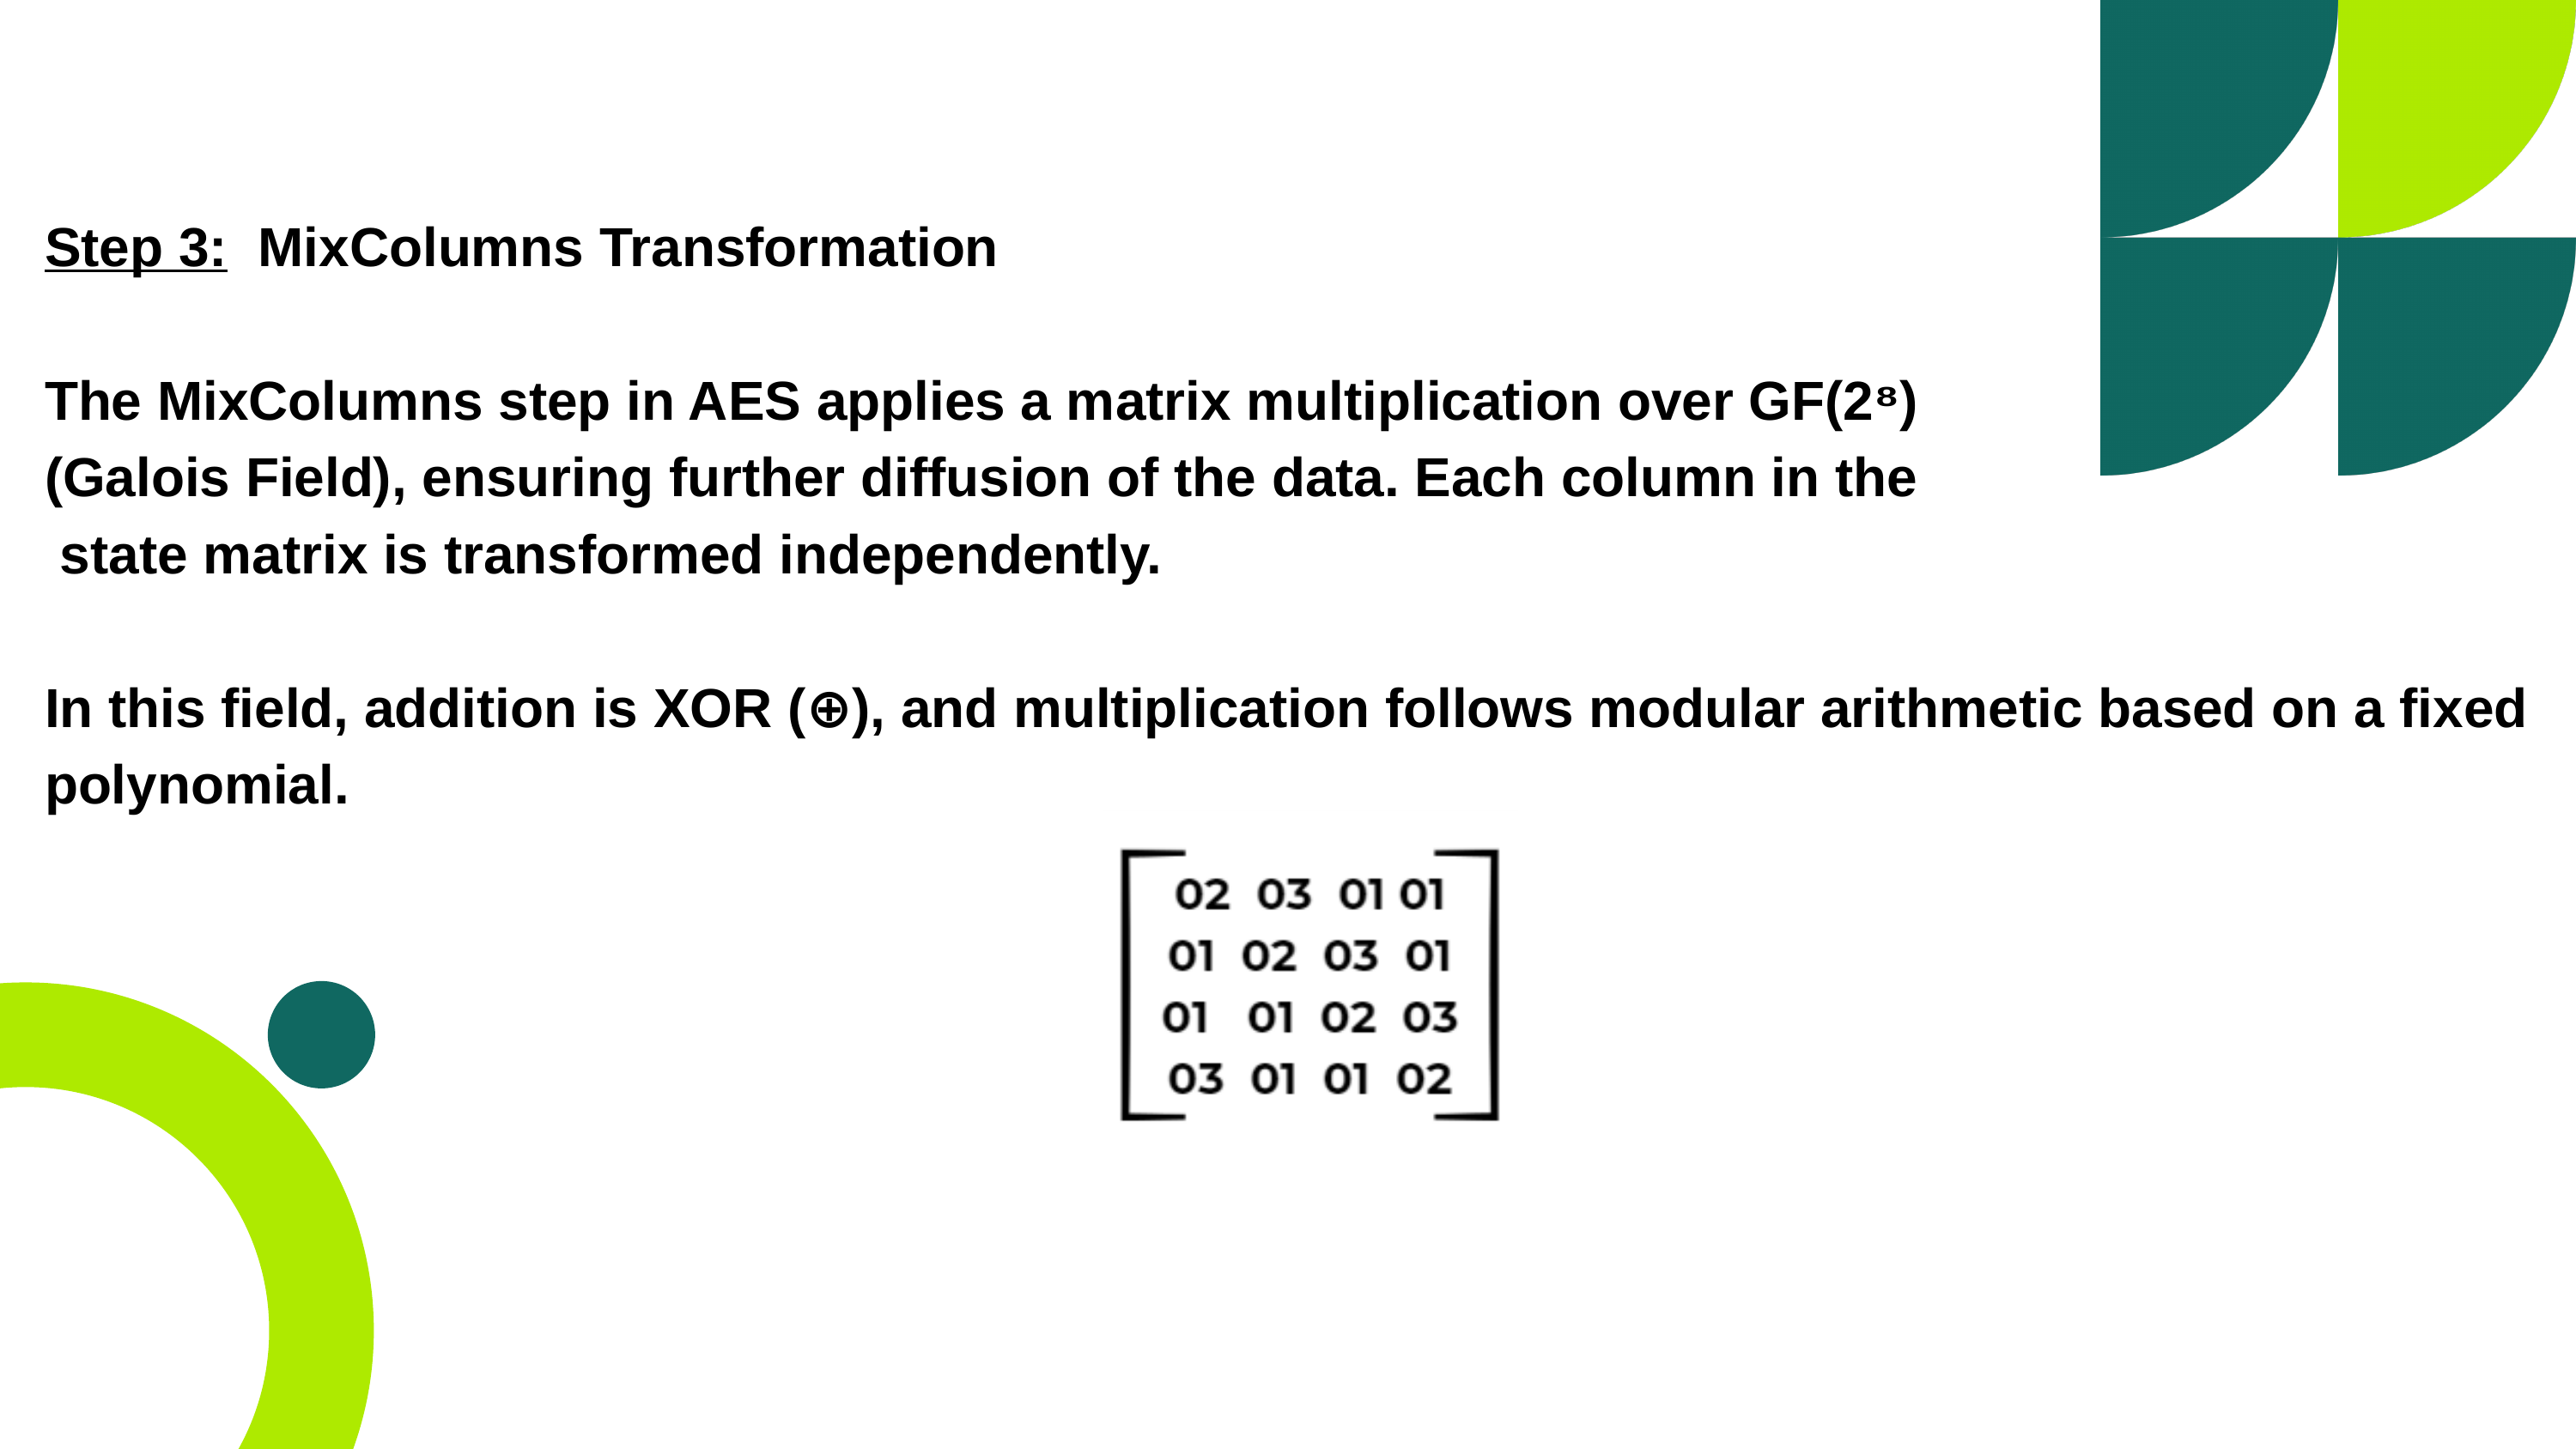

Step 3:  MixColumns Transformation

The MixColumns step in AES applies a matrix multiplication over GF(2⁸)
(Galois Field), ensuring further diffusion of the data. Each column in the
 state matrix is transformed independently.

In this field, addition is XOR (⊕), and multiplication follows modular arithmetic based on a fixed polynomial.